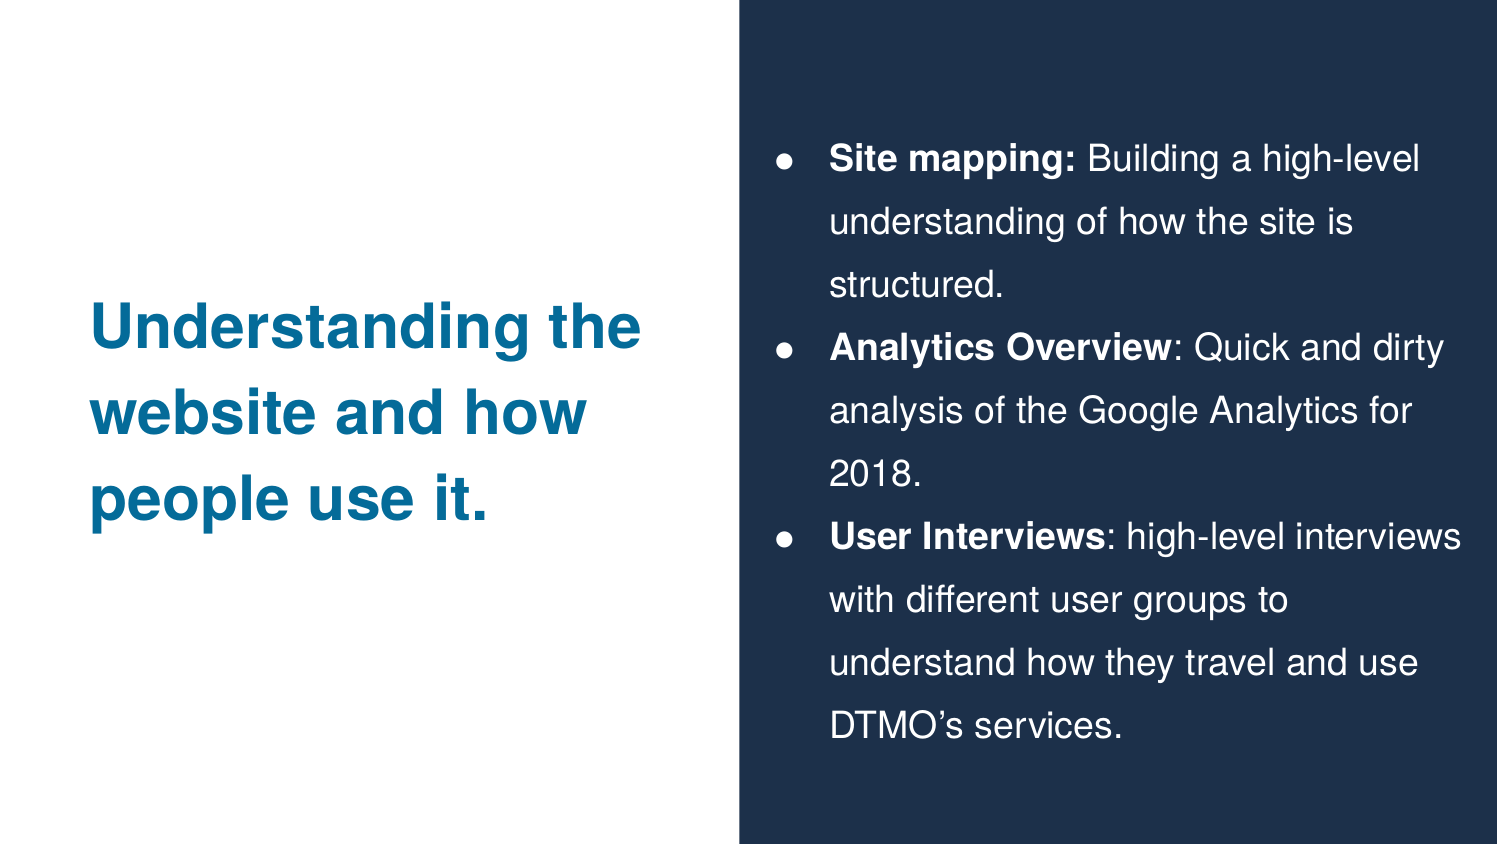

Site mapping: Building a high-level understanding of how the site is structured.
Analytics Overview: Quick and dirty analysis of the Google Analytics for 2018.
User Interviews: high-level interviews with different user groups to understand how they travel and use DTMO’s services.
Understanding the website and how people use it.